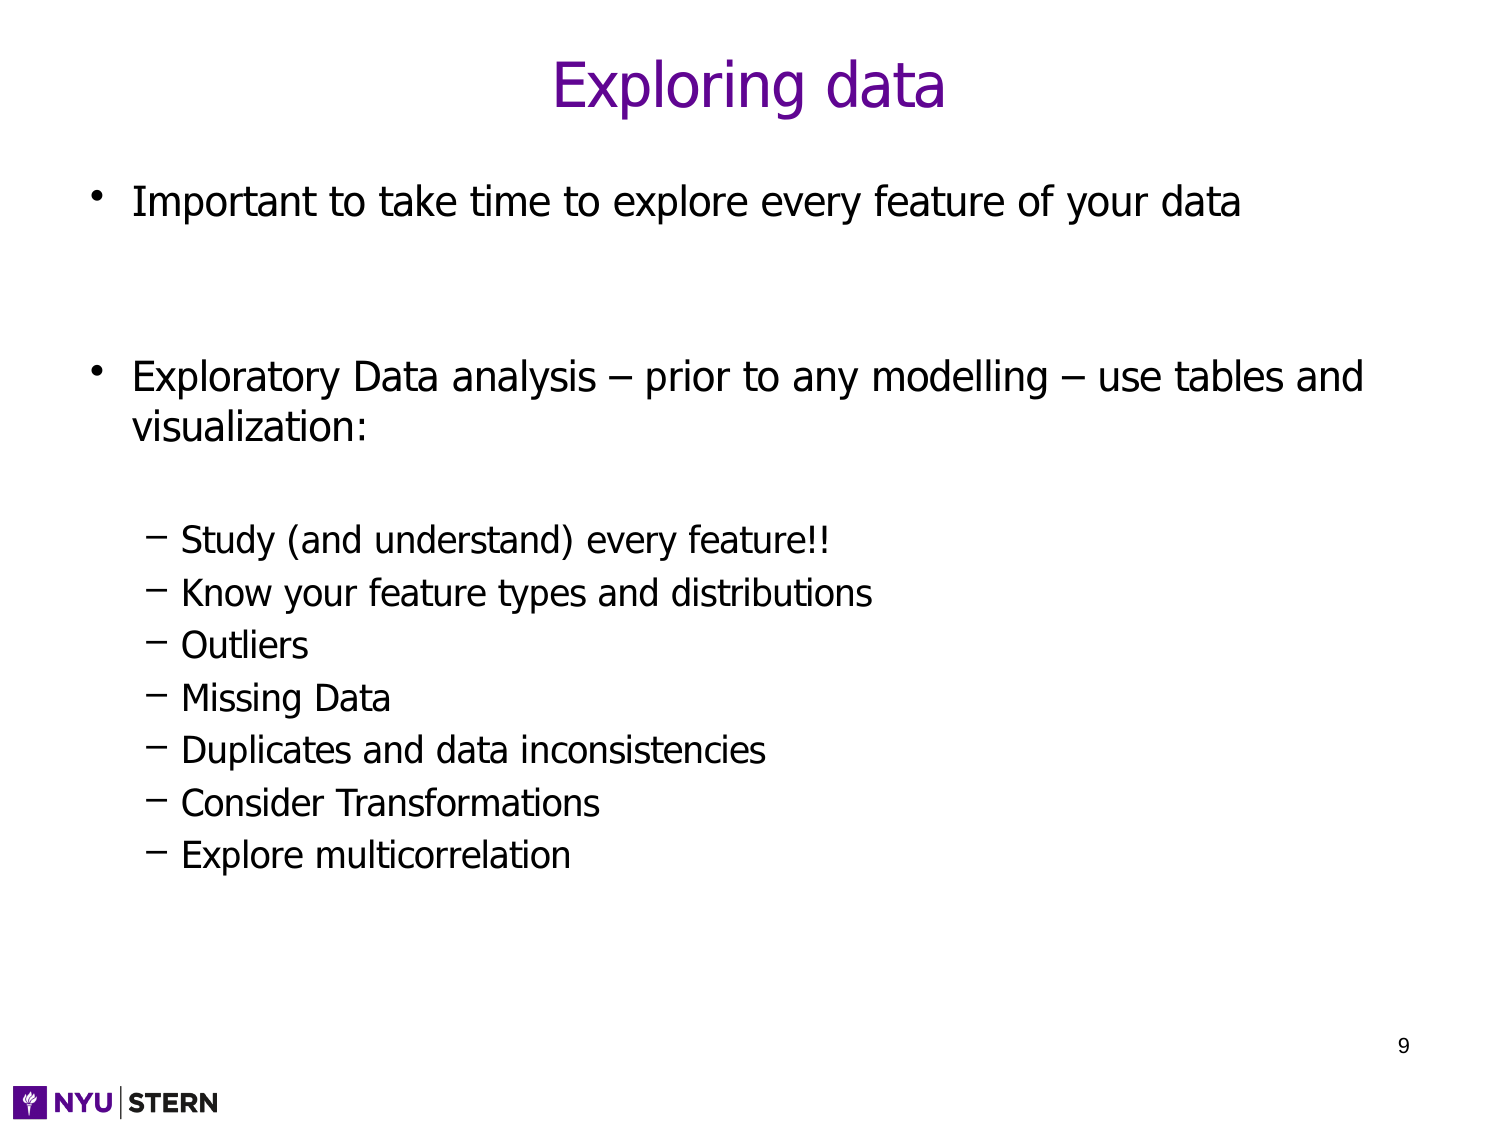

# Exploring data
Important to take time to explore every feature of your data

Exploratory Data analysis – prior to any modelling – use tables and visualization:

Study (and understand) every feature!!
Know your feature types and distributions
Outliers
Missing Data
Duplicates and data inconsistencies
Consider Transformations
Explore multicorrelation

9